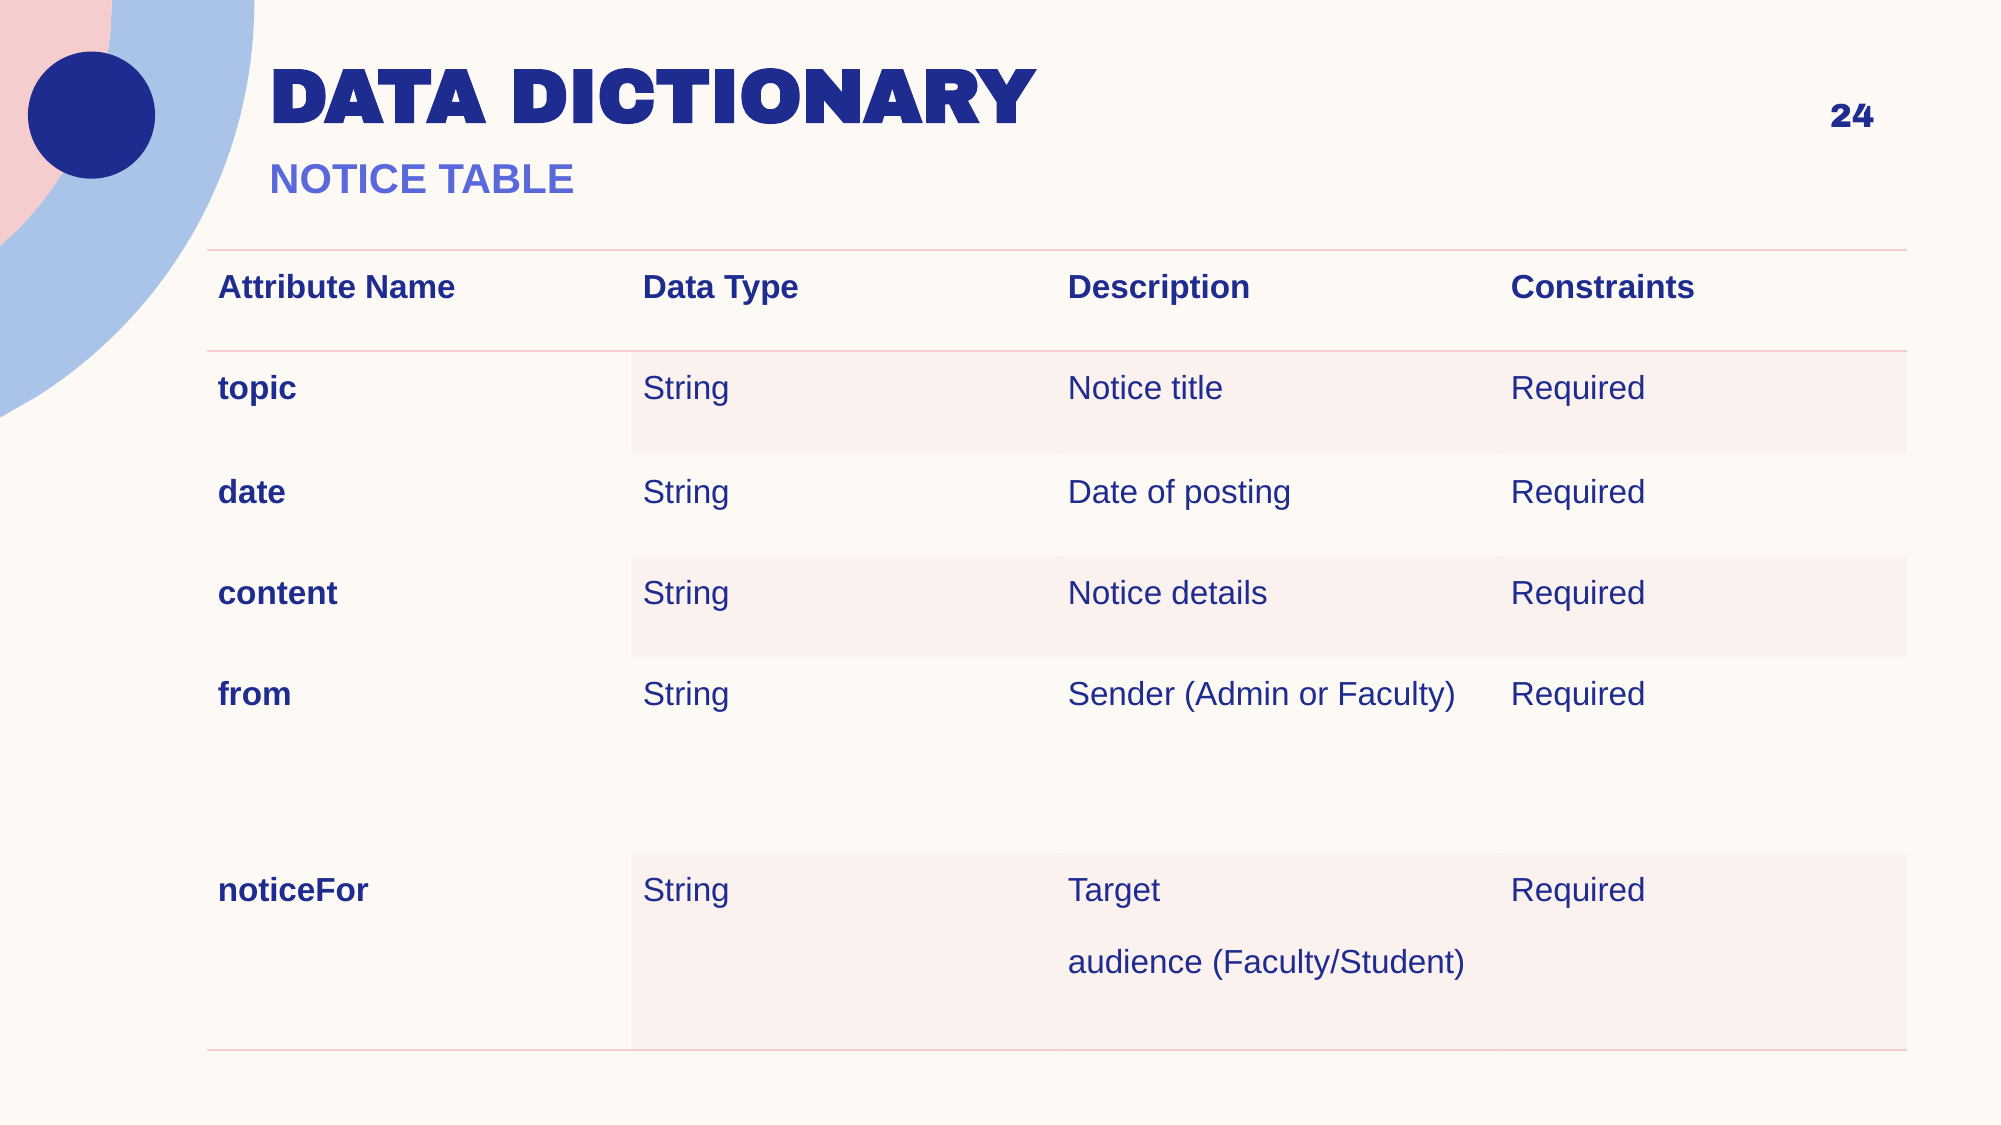

ADMIN TABLE
# Data dictionary
24
NOTICE TABLE
| Attribute Name | Data Type | Description | Constraints |
| --- | --- | --- | --- |
| topic | String | Notice title | Required |
| date | String | Date of posting | Required |
| content | String | Notice details | Required |
| from | String | Sender (Admin or Faculty) | Required |
| noticeFor | String | Target audience (Faculty/Student) | Required |